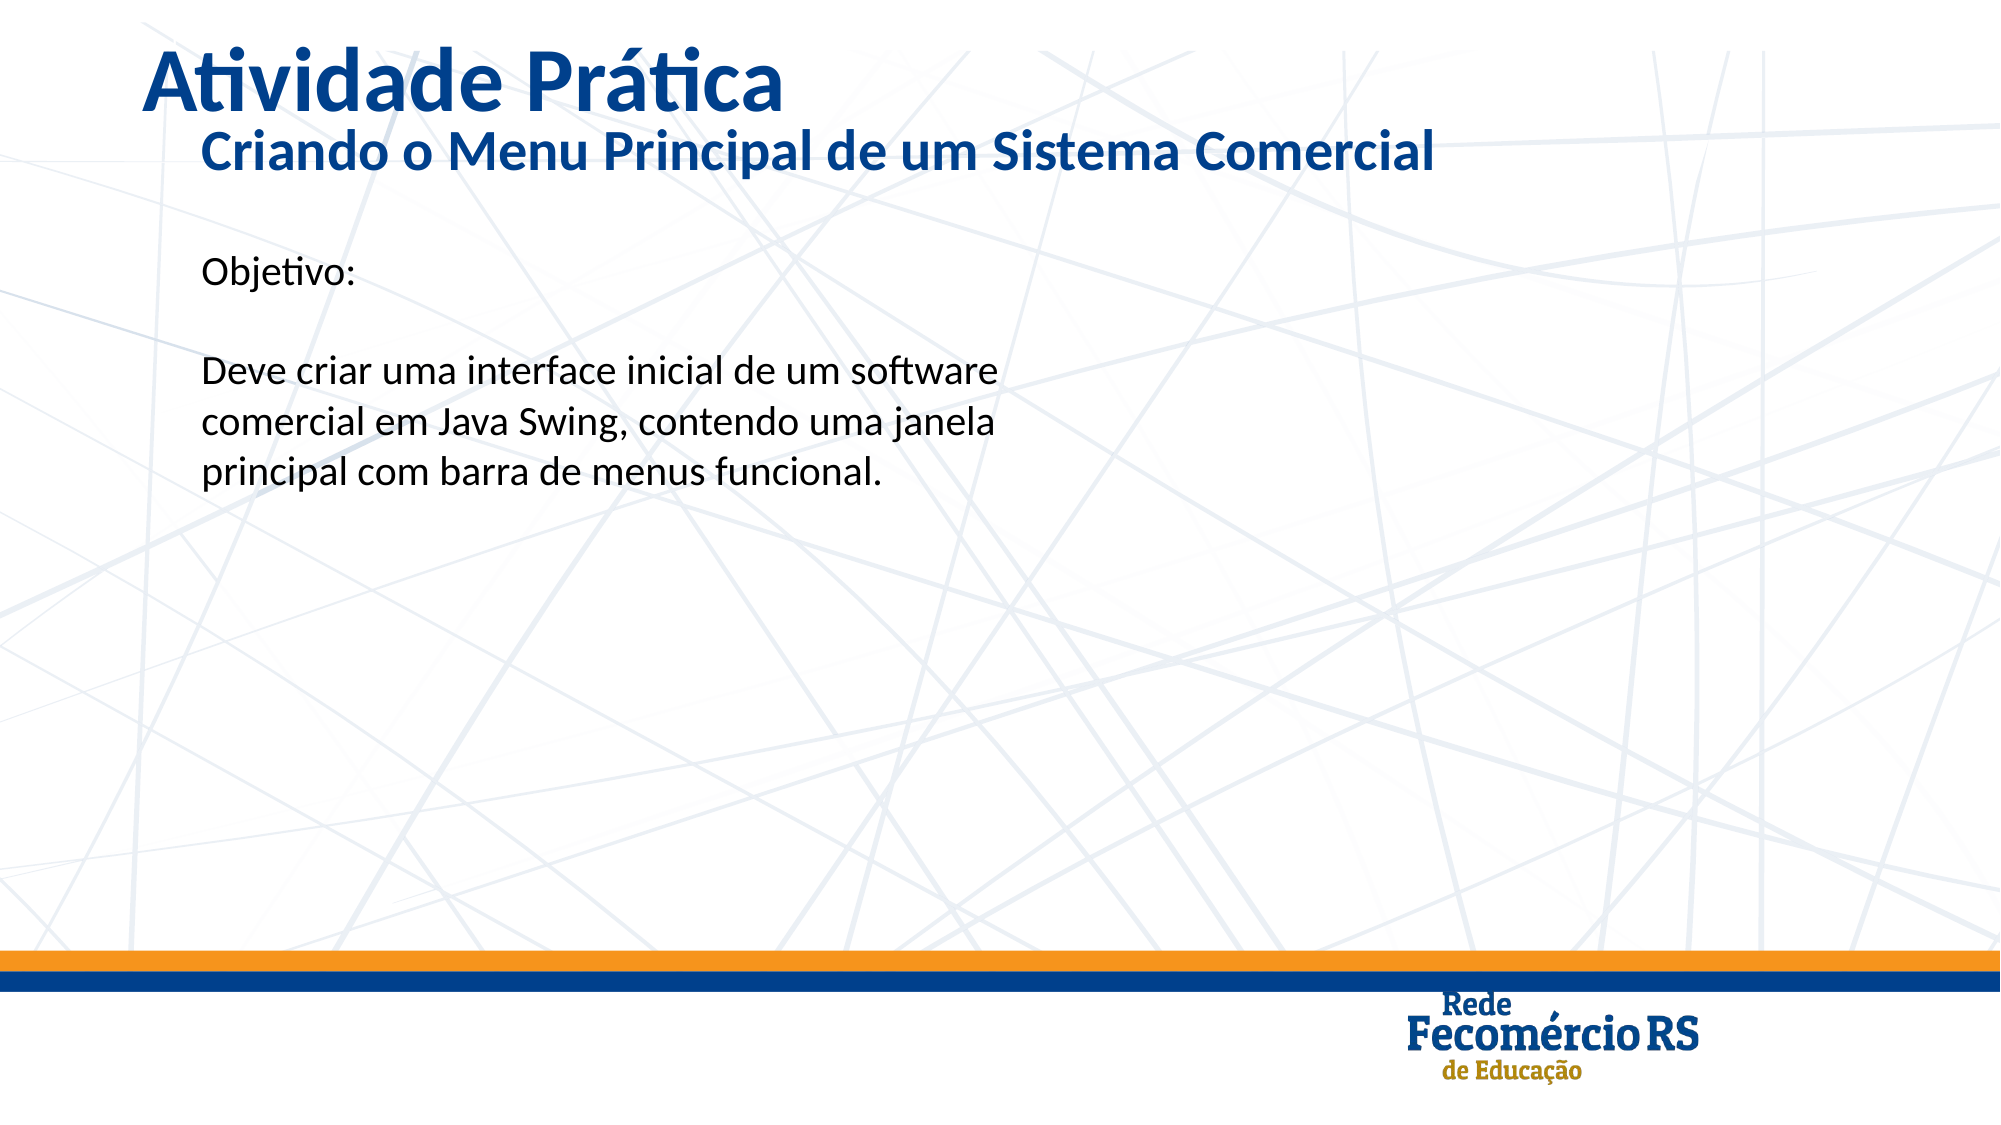

Atividade Prática
Criando o Menu Principal de um Sistema Comercial
Objetivo:

Deve criar uma interface inicial de um software comercial em Java Swing, contendo uma janela principal com barra de menus funcional.